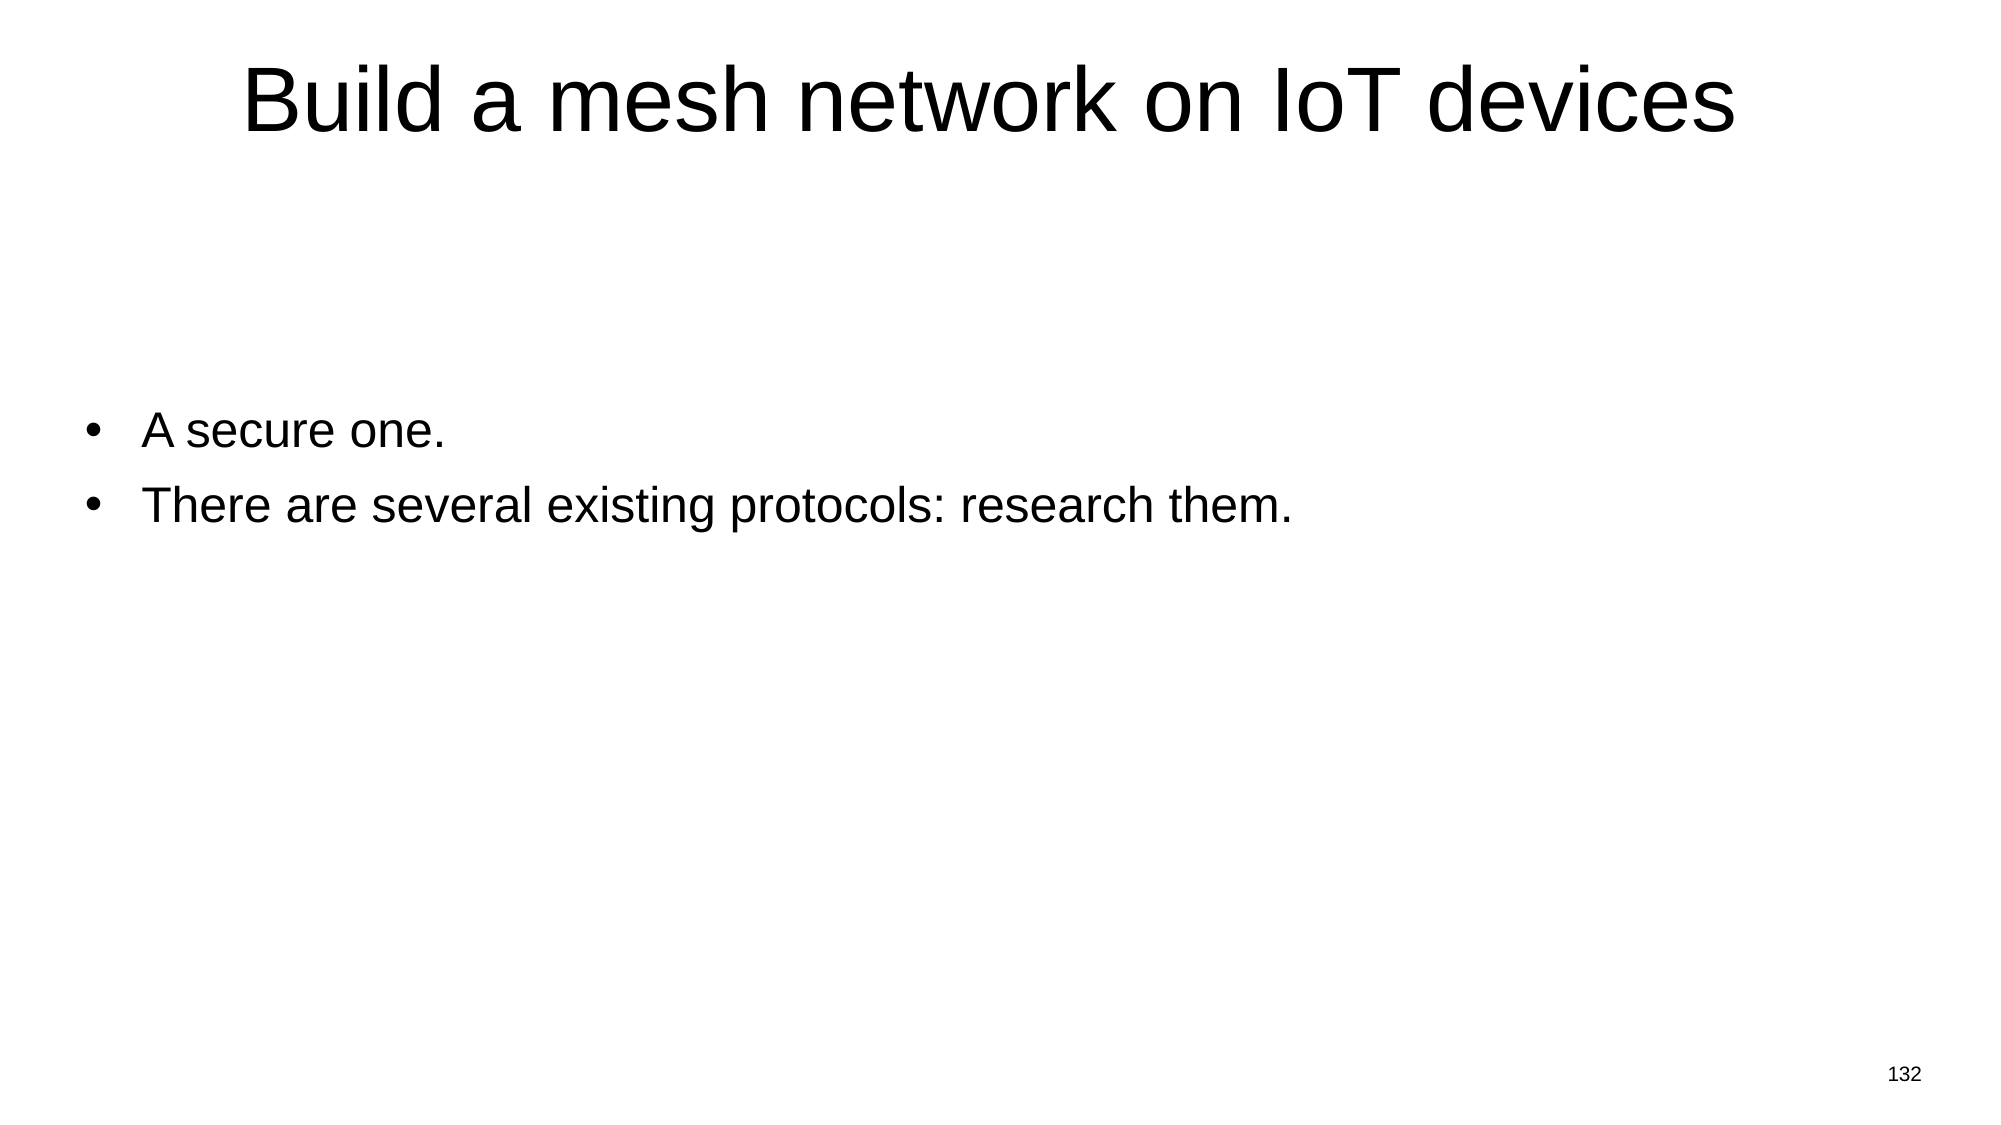

# Build a mesh network on IoT devices
A secure one.
There are several existing protocols: research them.
132